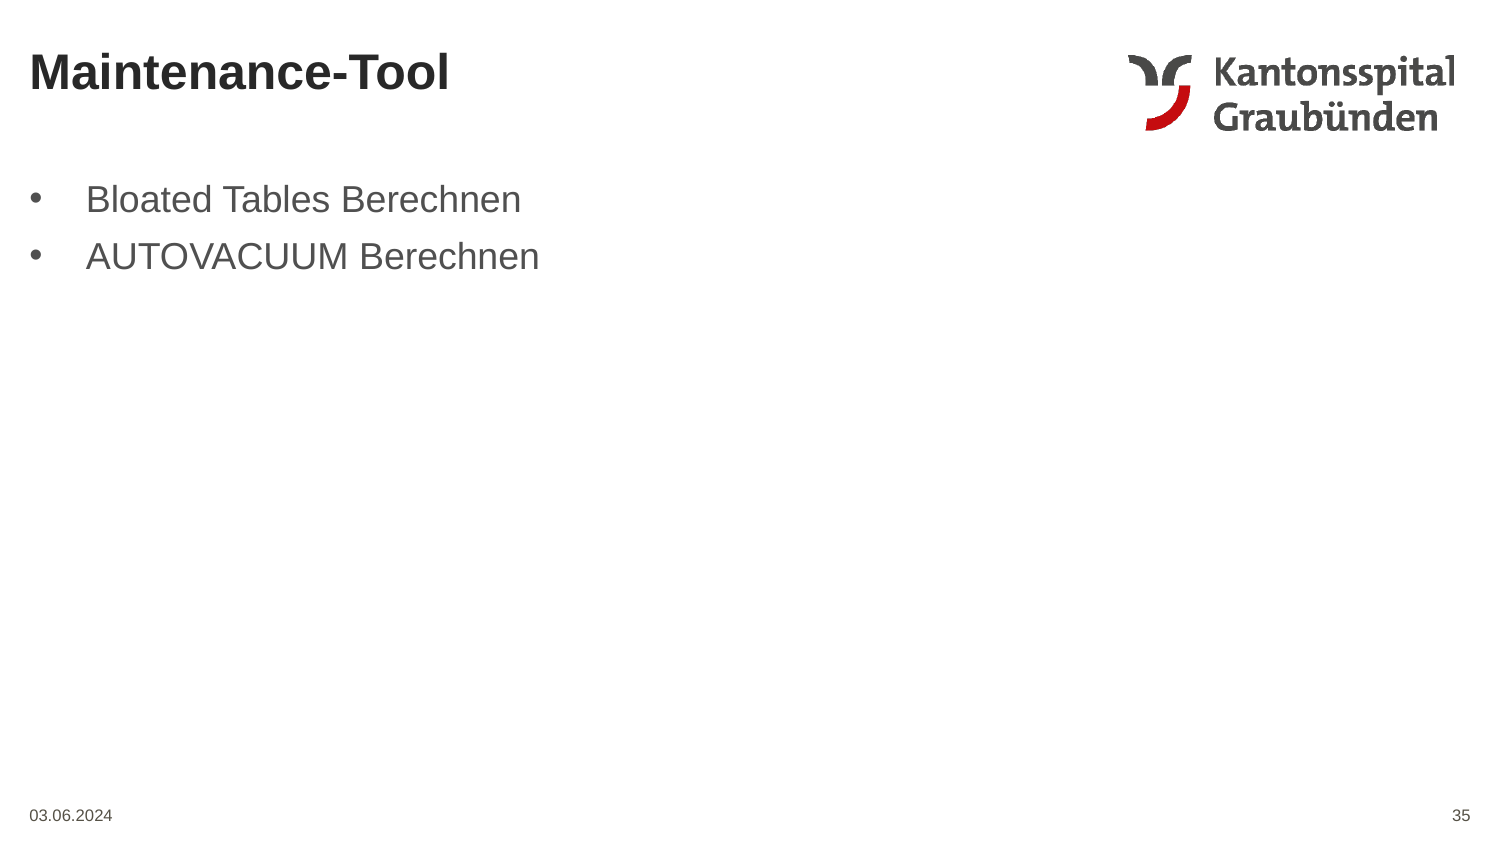

Maintenance-Tool
Bloated Tables Berechnen
AUTOVACUUM Berechnen
35
03.06.2024